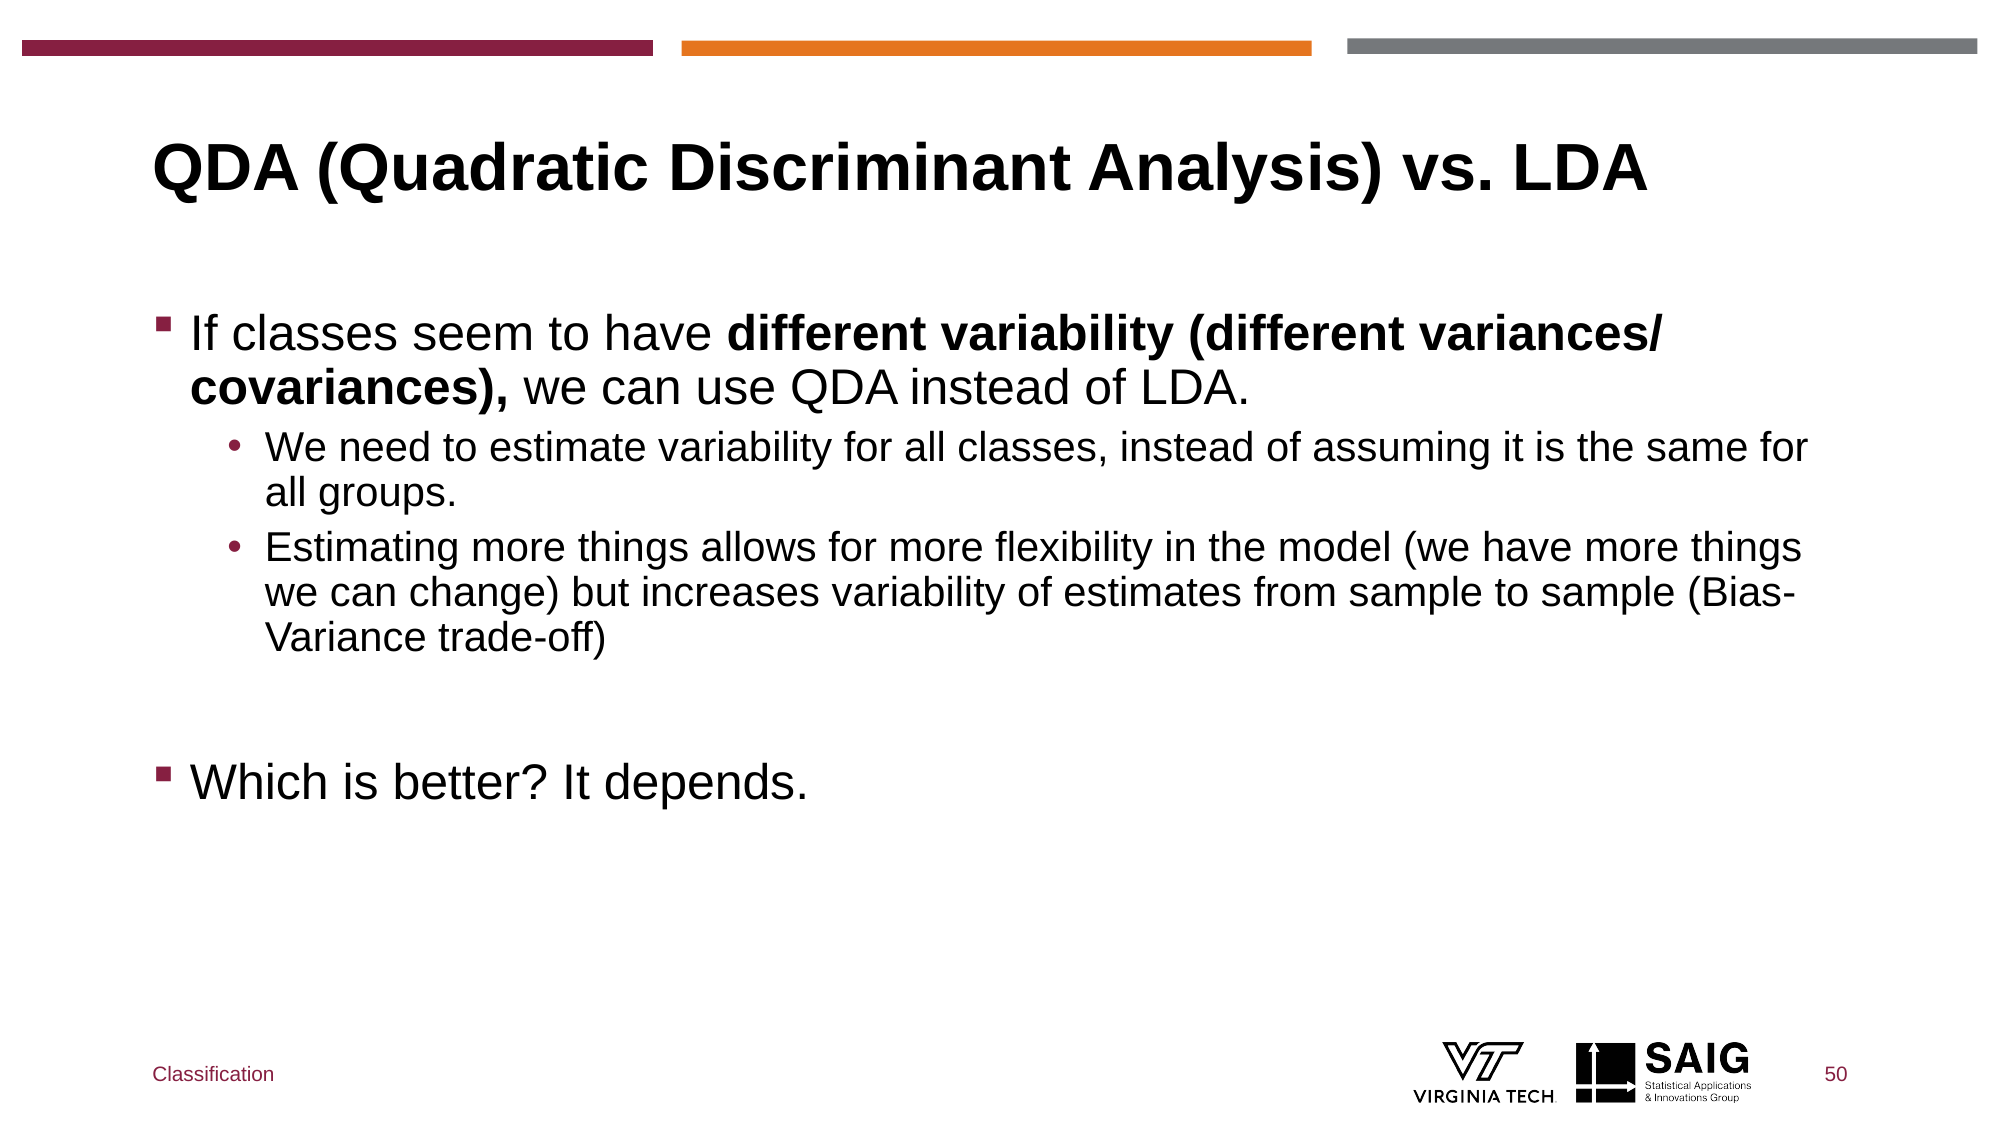

# QDA (Quadratic Discriminant Analysis) vs. LDA
If classes seem to have different variability (different variances/ covariances), we can use QDA instead of LDA.
We need to estimate variability for all classes, instead of assuming it is the same for all groups.
Estimating more things allows for more flexibility in the model (we have more things we can change) but increases variability of estimates from sample to sample (Bias-Variance trade-off)

Which is better? It depends.

Classification
50